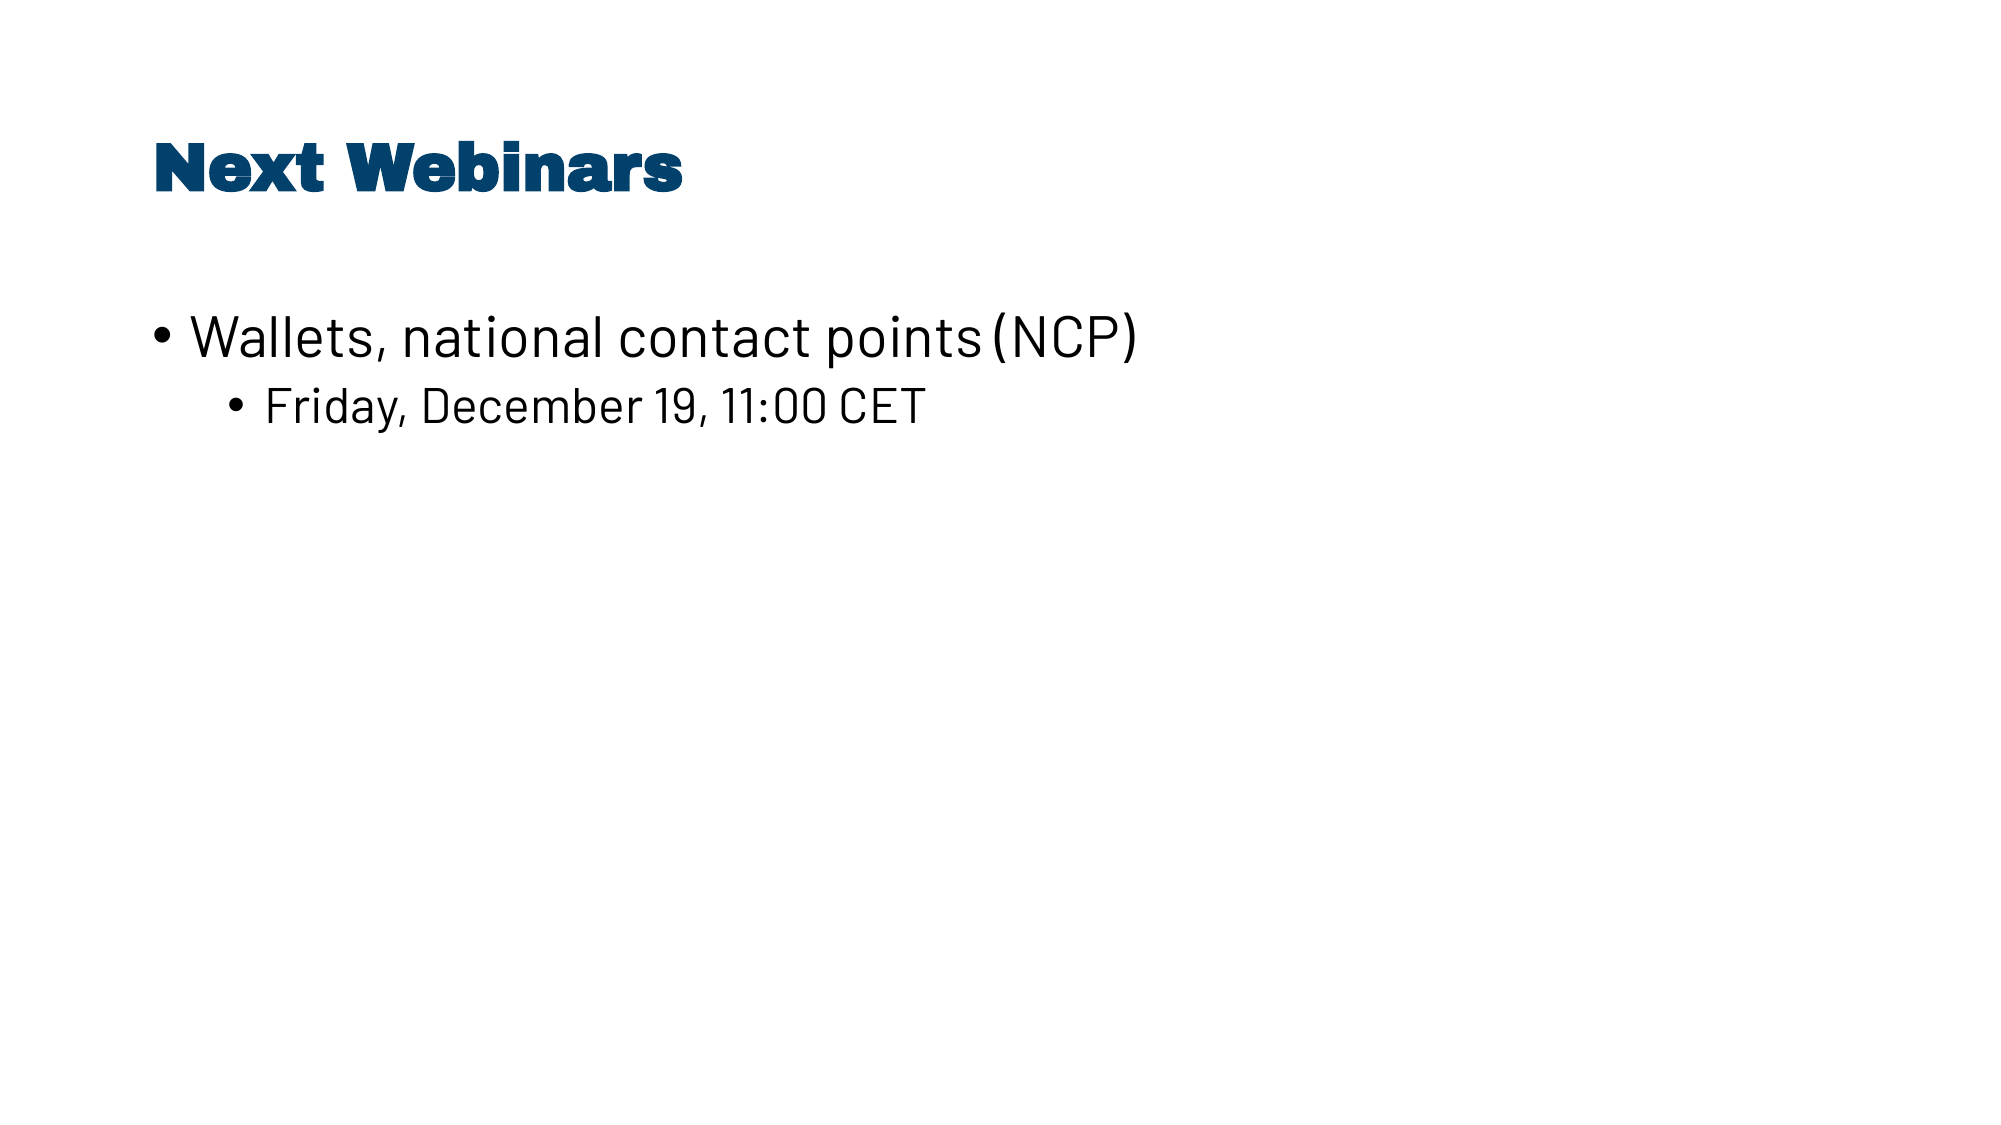

# Next Webinars
Wallets, national contact points (NCP)
Friday, December 19, 11:00 CET